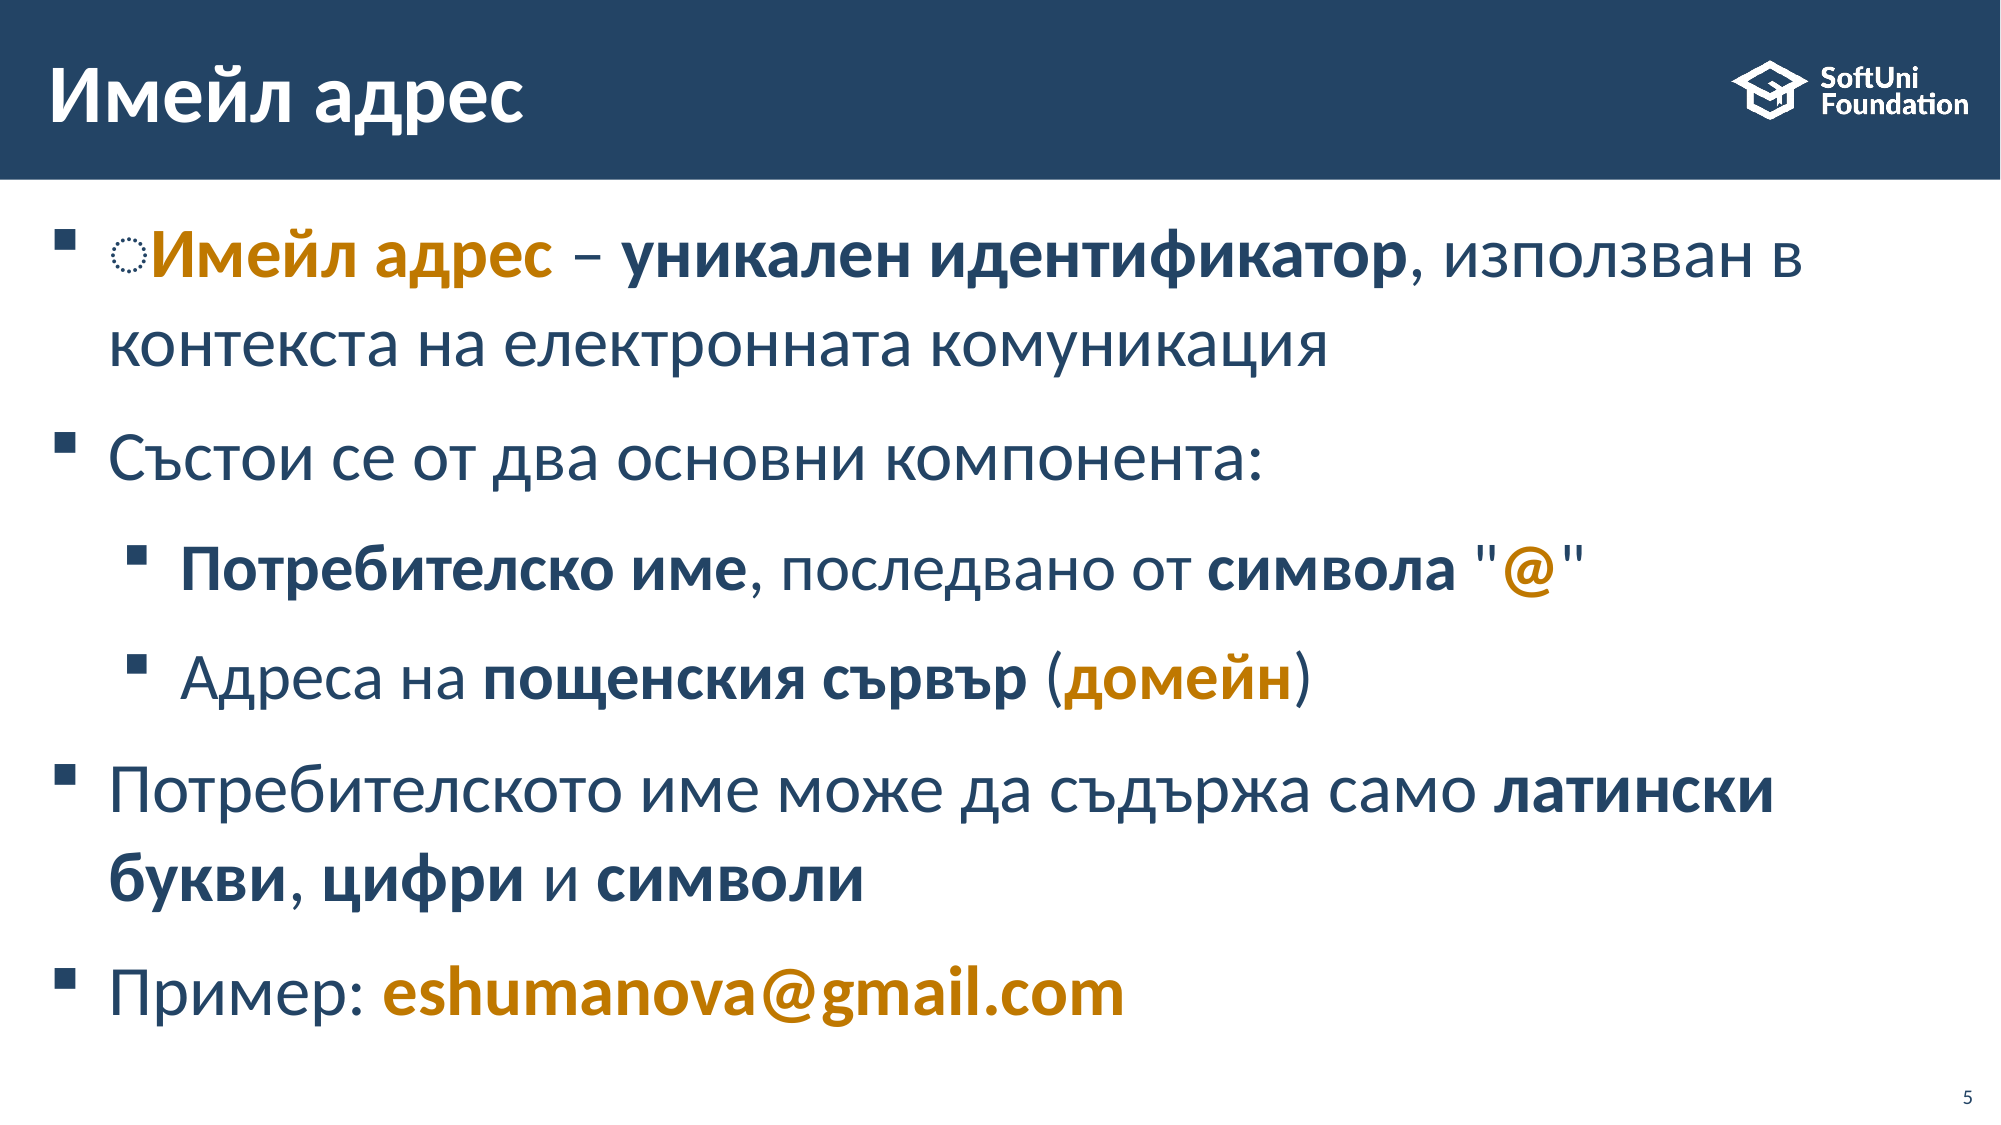

# Имейл адрес
͏Имейл адрес – уникален идентификатор, използван в контекста на електронната комуникация
Състои се от два основни компонента:
Потребителско име, последвано от символа "@"
Адреса на пощенския сървър (домейн)
Потребителското име може да съдържа само латински букви, цифри и символи
Пример: eshumanova@gmail.com
5